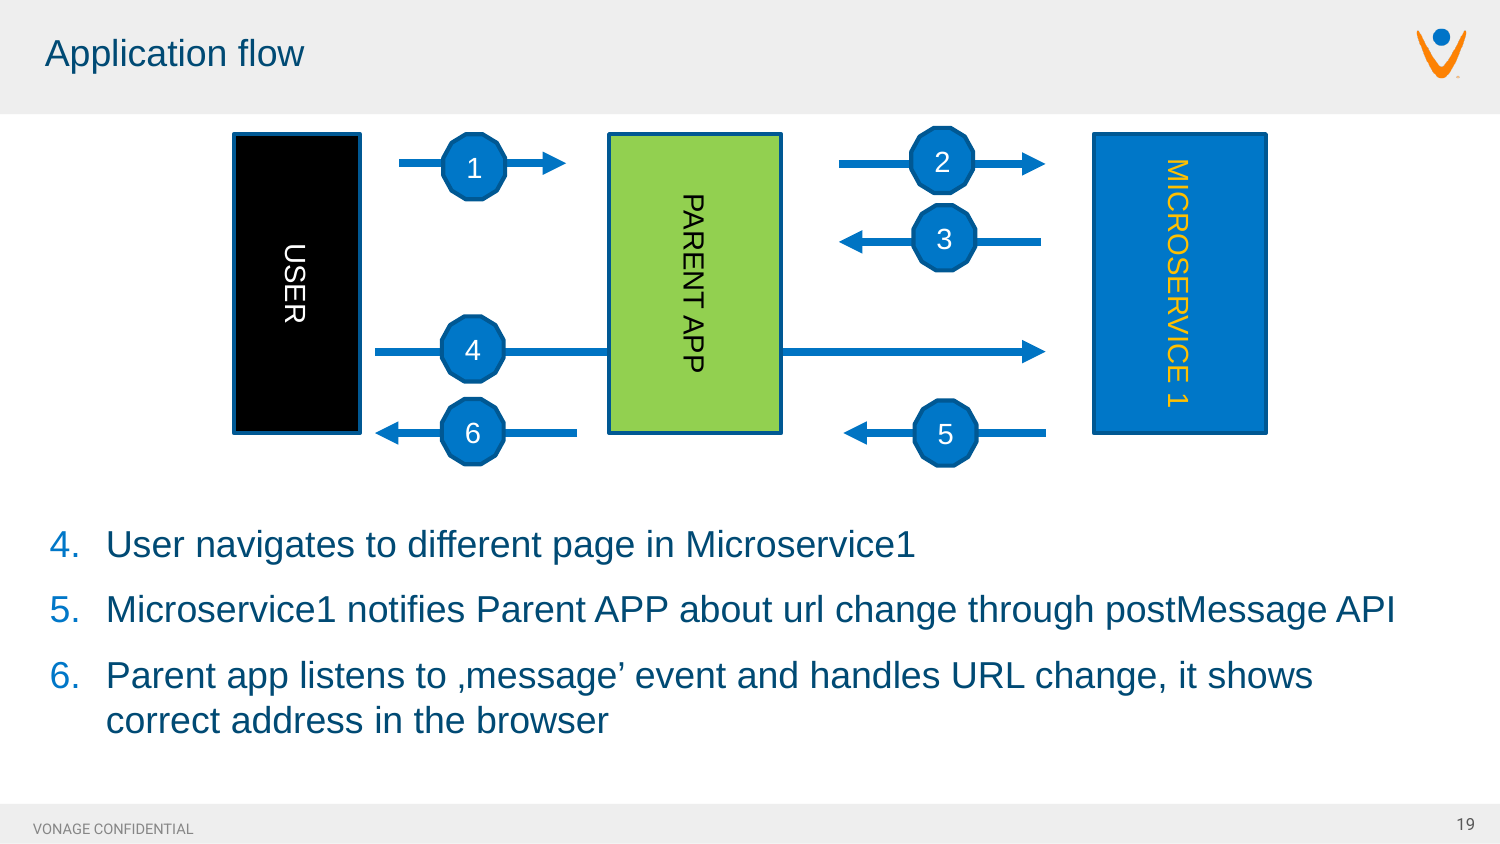

# Application flow
2
USER
1
PARENT APP
MICROSERVICE 1
3
4
6
5
User navigates to different page in Microservice1
Microservice1 notifies Parent APP about url change through postMessage API
Parent app listens to ‚message’ event and handles URL change, it shows correct address in the browser